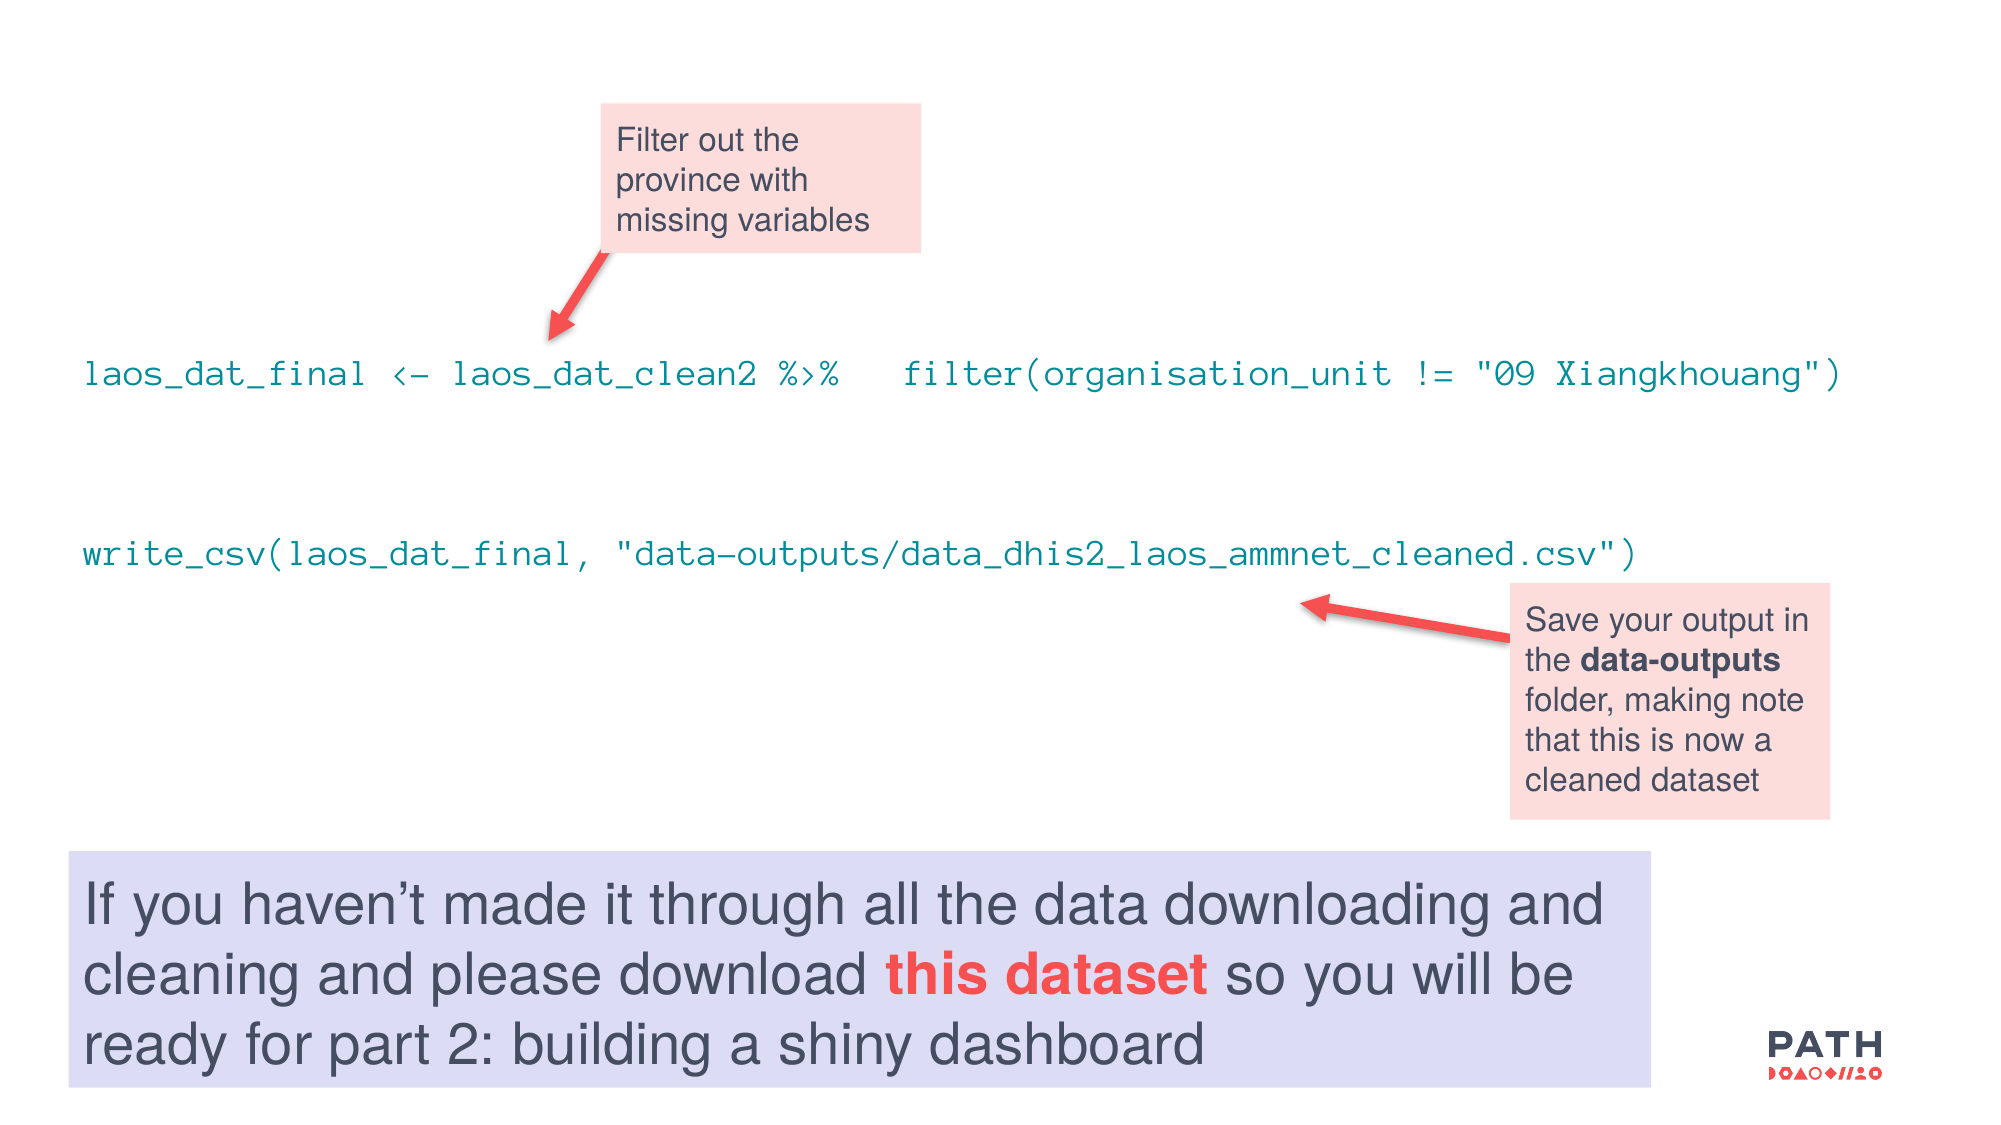

Filter out the province with missing variables

laos_dat_final <- laos_dat_clean2 %>%   filter(organisation_unit != "09 Xiangkhouang")

write_csv(laos_dat_final, "data-outputs/data_dhis2_laos_ammnet_cleaned.csv")
Save your output in the data-outputs folder, making note that this is now a cleaned dataset

If you haven’t made it through all the data downloading and cleaning and please download this dataset so you will be ready for part 2: building a shiny dashboard